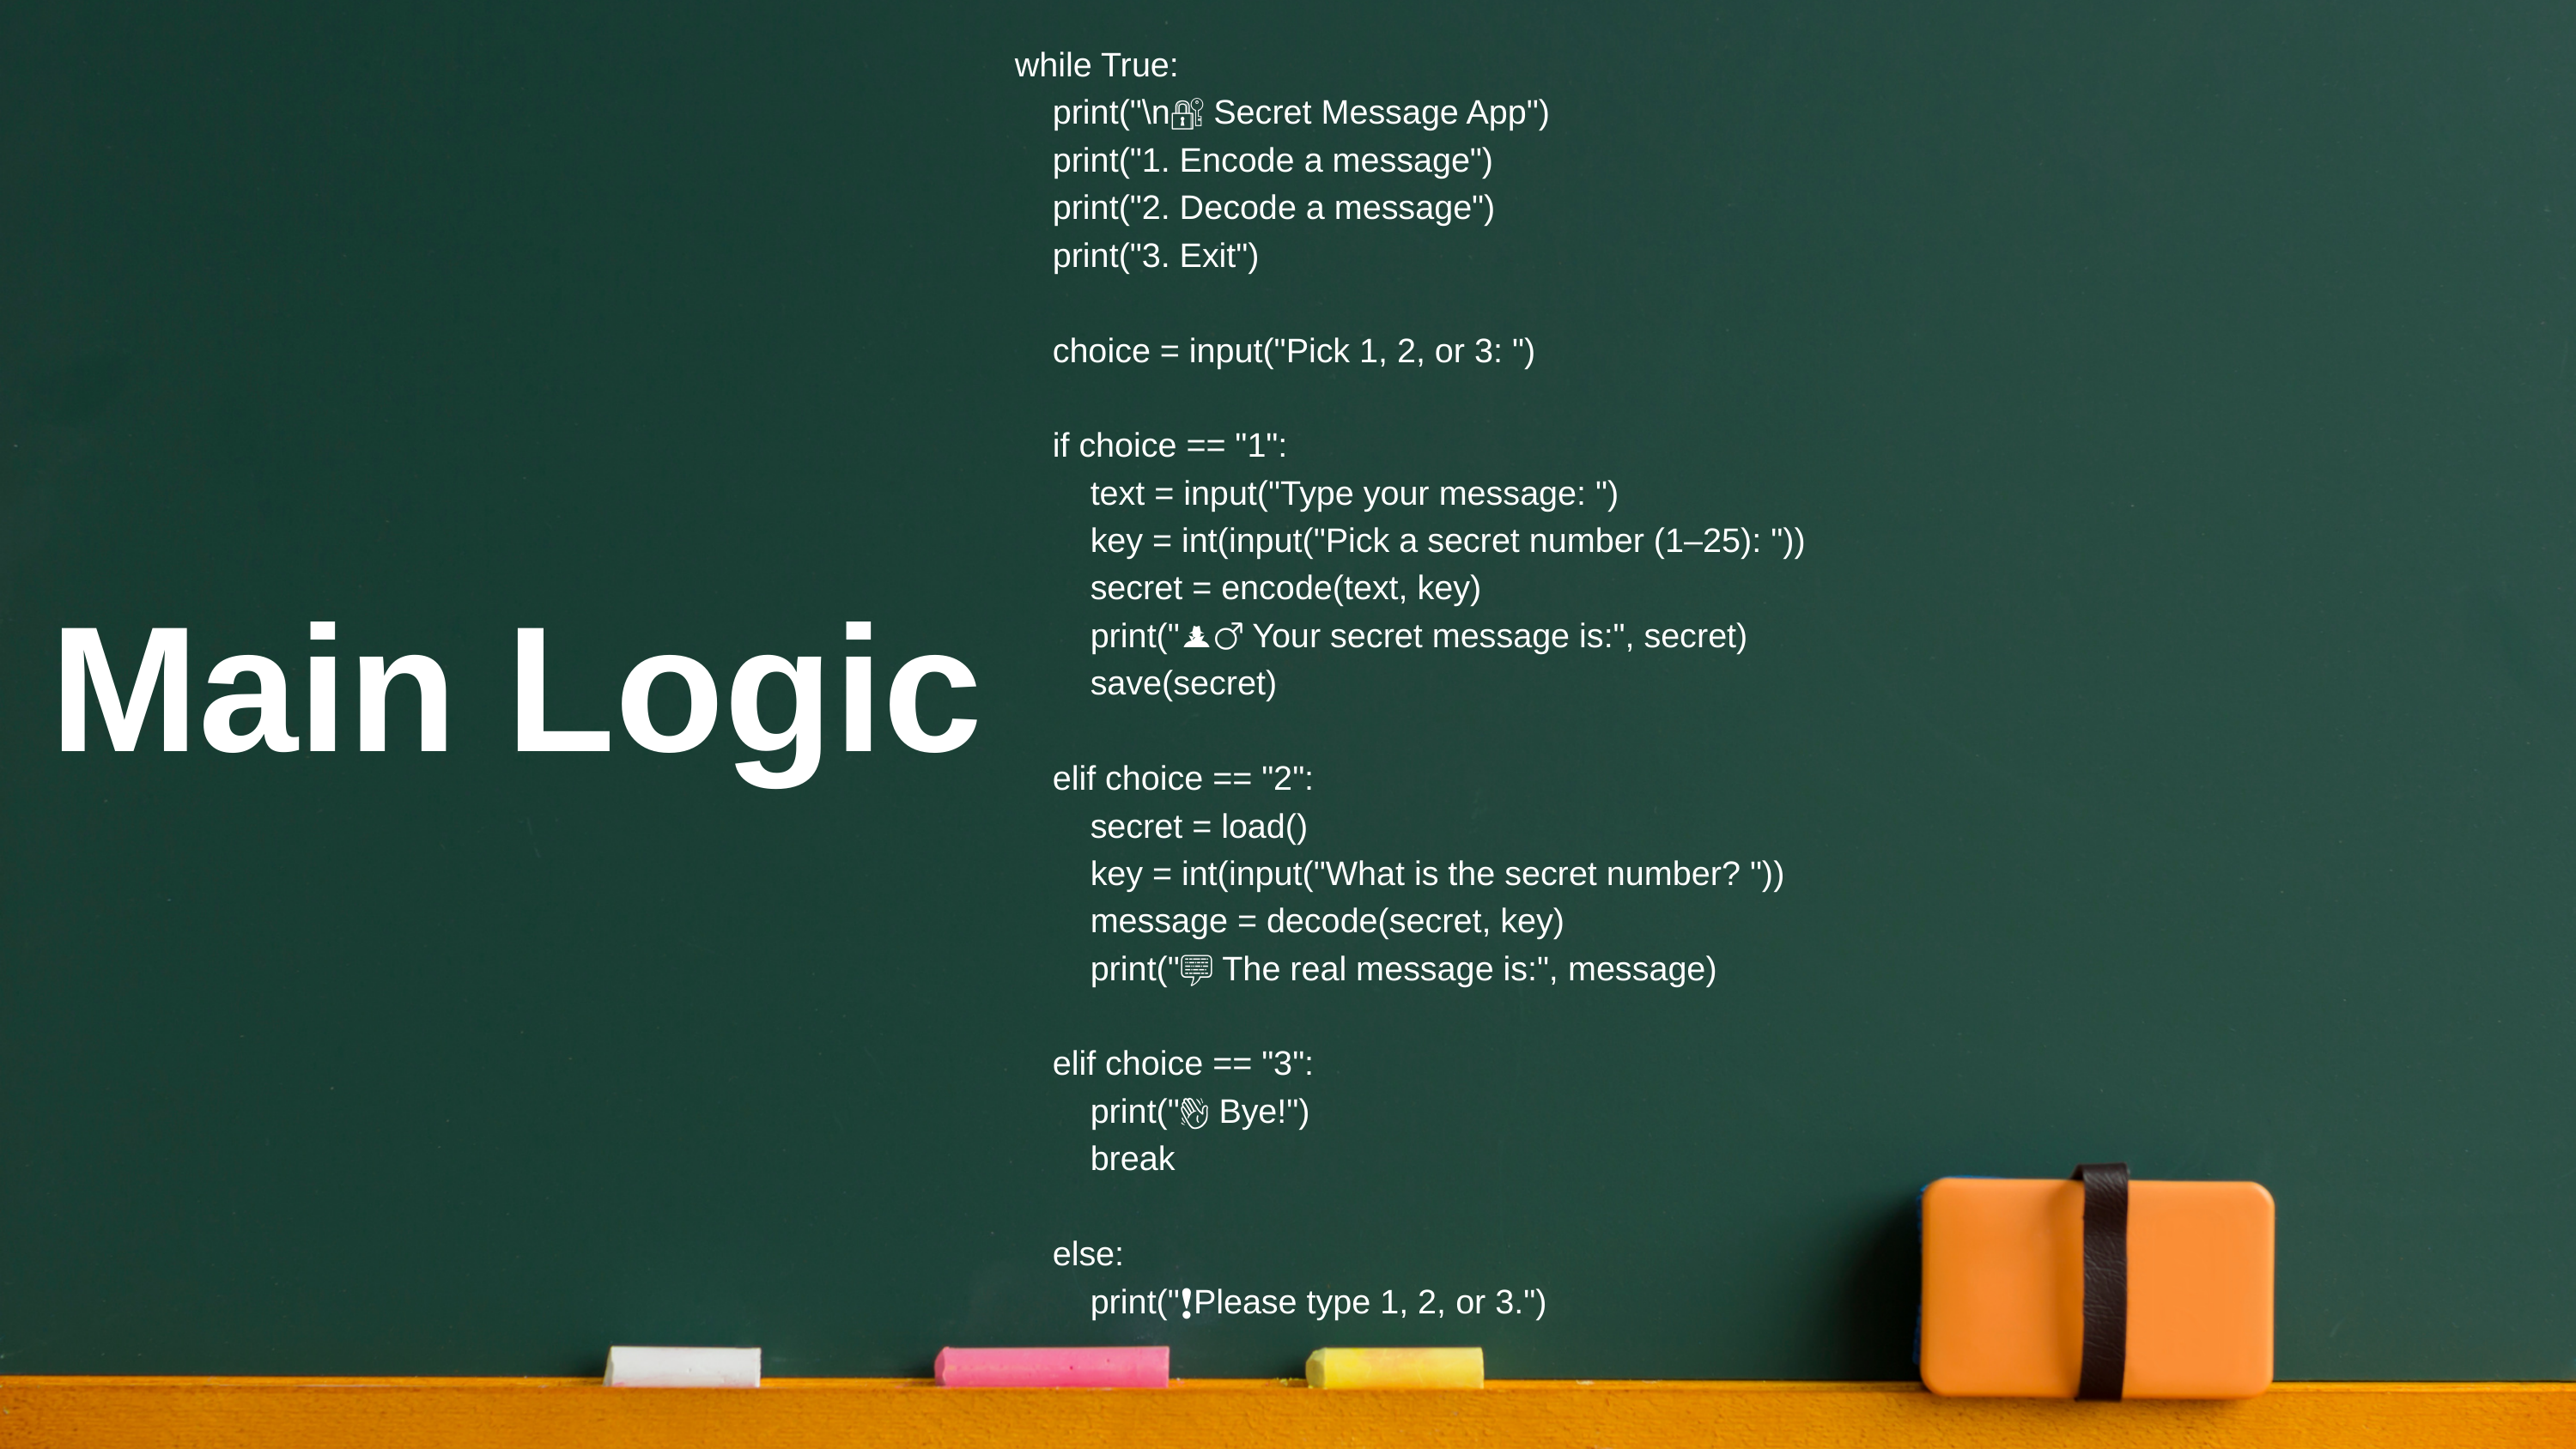

while True:
    print("\n🔐 Secret Message App")
    print("1. Encode a message")
    print("2. Decode a message")
    print("3. Exit")

    choice = input("Pick 1, 2, or 3: ")

    if choice == "1":
        text = input("Type your message: ")
        key = int(input("Pick a secret number (1–25): "))
        secret = encode(text, key)
        print("🕵️‍♂️ Your secret message is:", secret)
        save(secret)

    elif choice == "2":
        secret = load()
        key = int(input("What is the secret number? "))
        message = decode(secret, key)
        print("💬 The real message is:", message)

    elif choice == "3":
        print("👋 Bye!")
        break

    else:
        print("❗Please type 1, 2, or 3.")
Main Logic